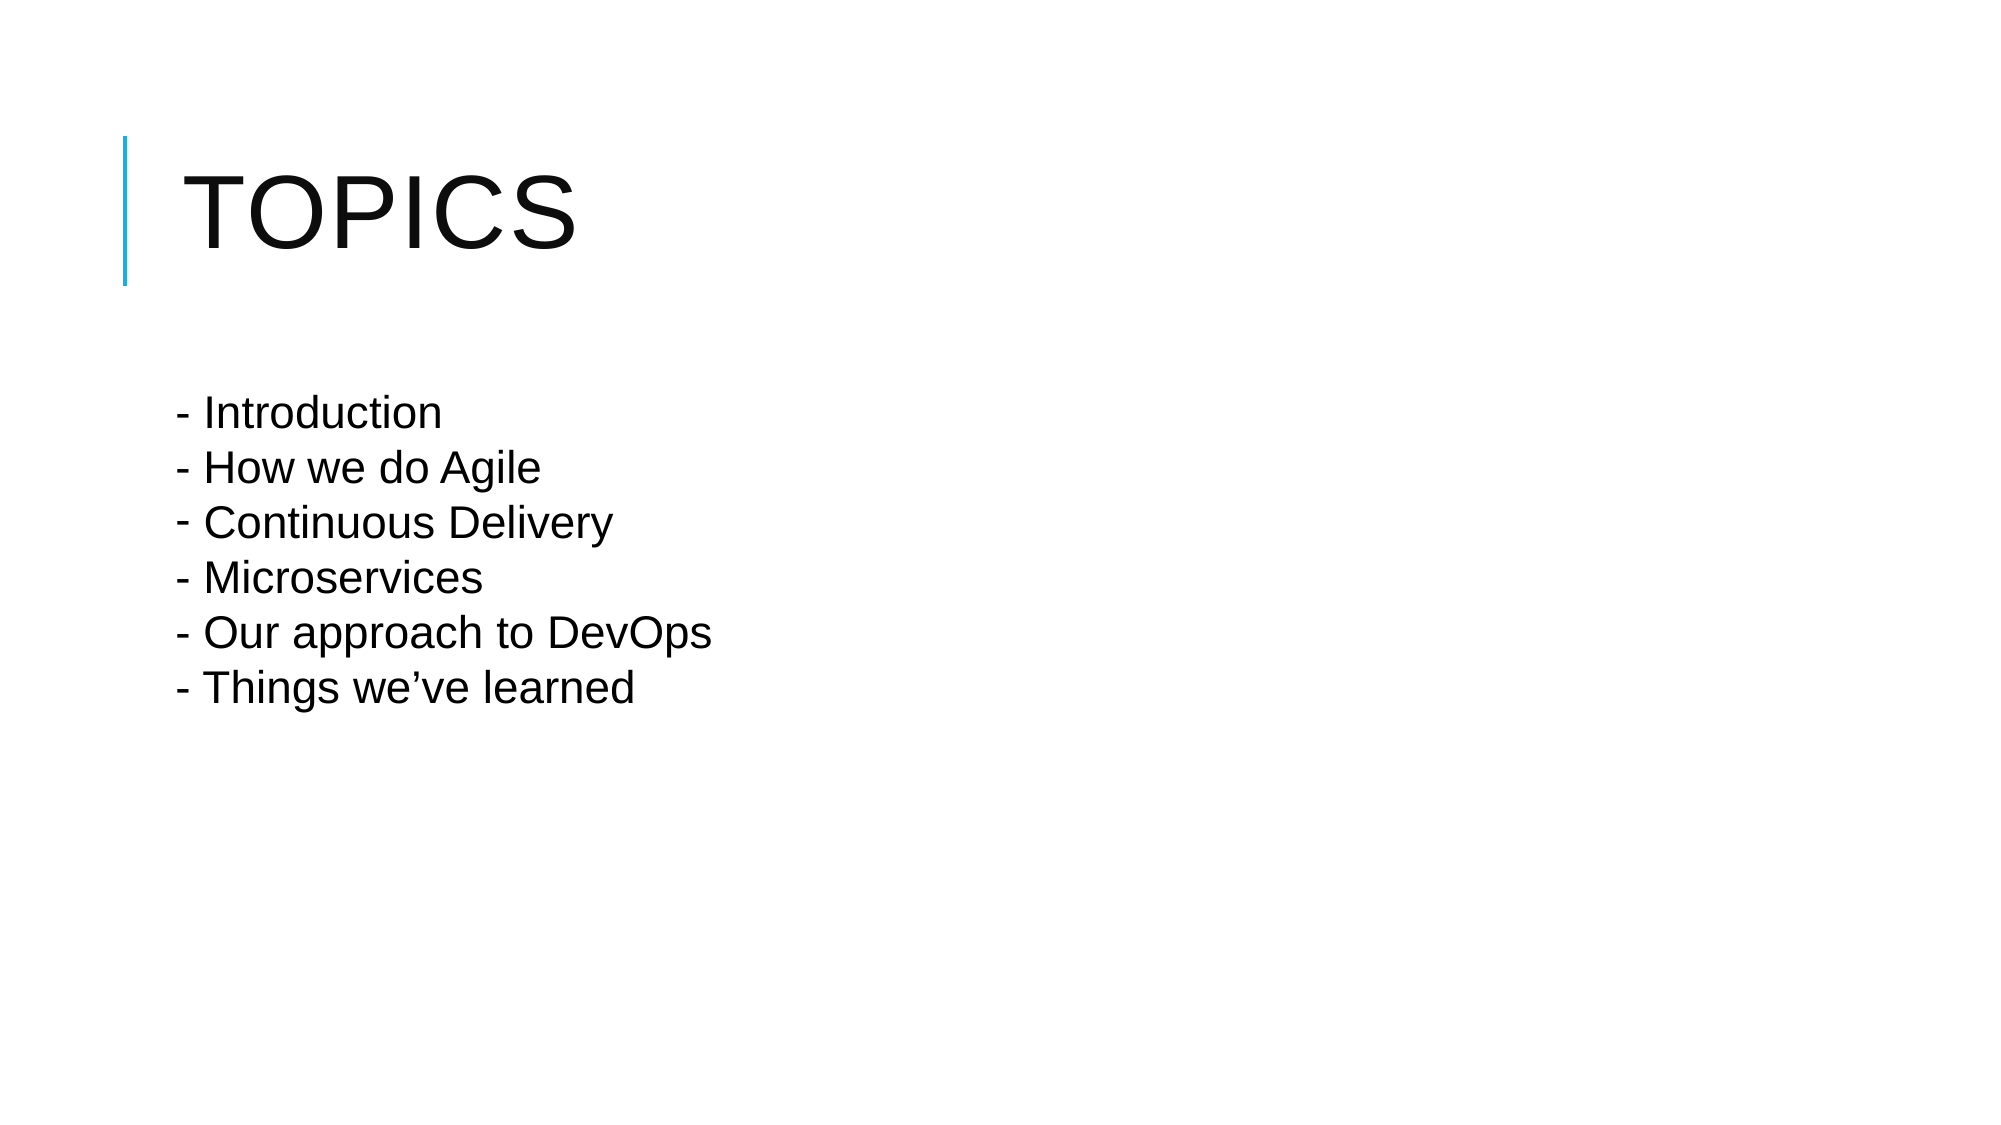

# Topics
- Introduction
- How we do Agile
 Continuous Delivery
- Microservices
- Our approach to DevOps
- Things we’ve learned